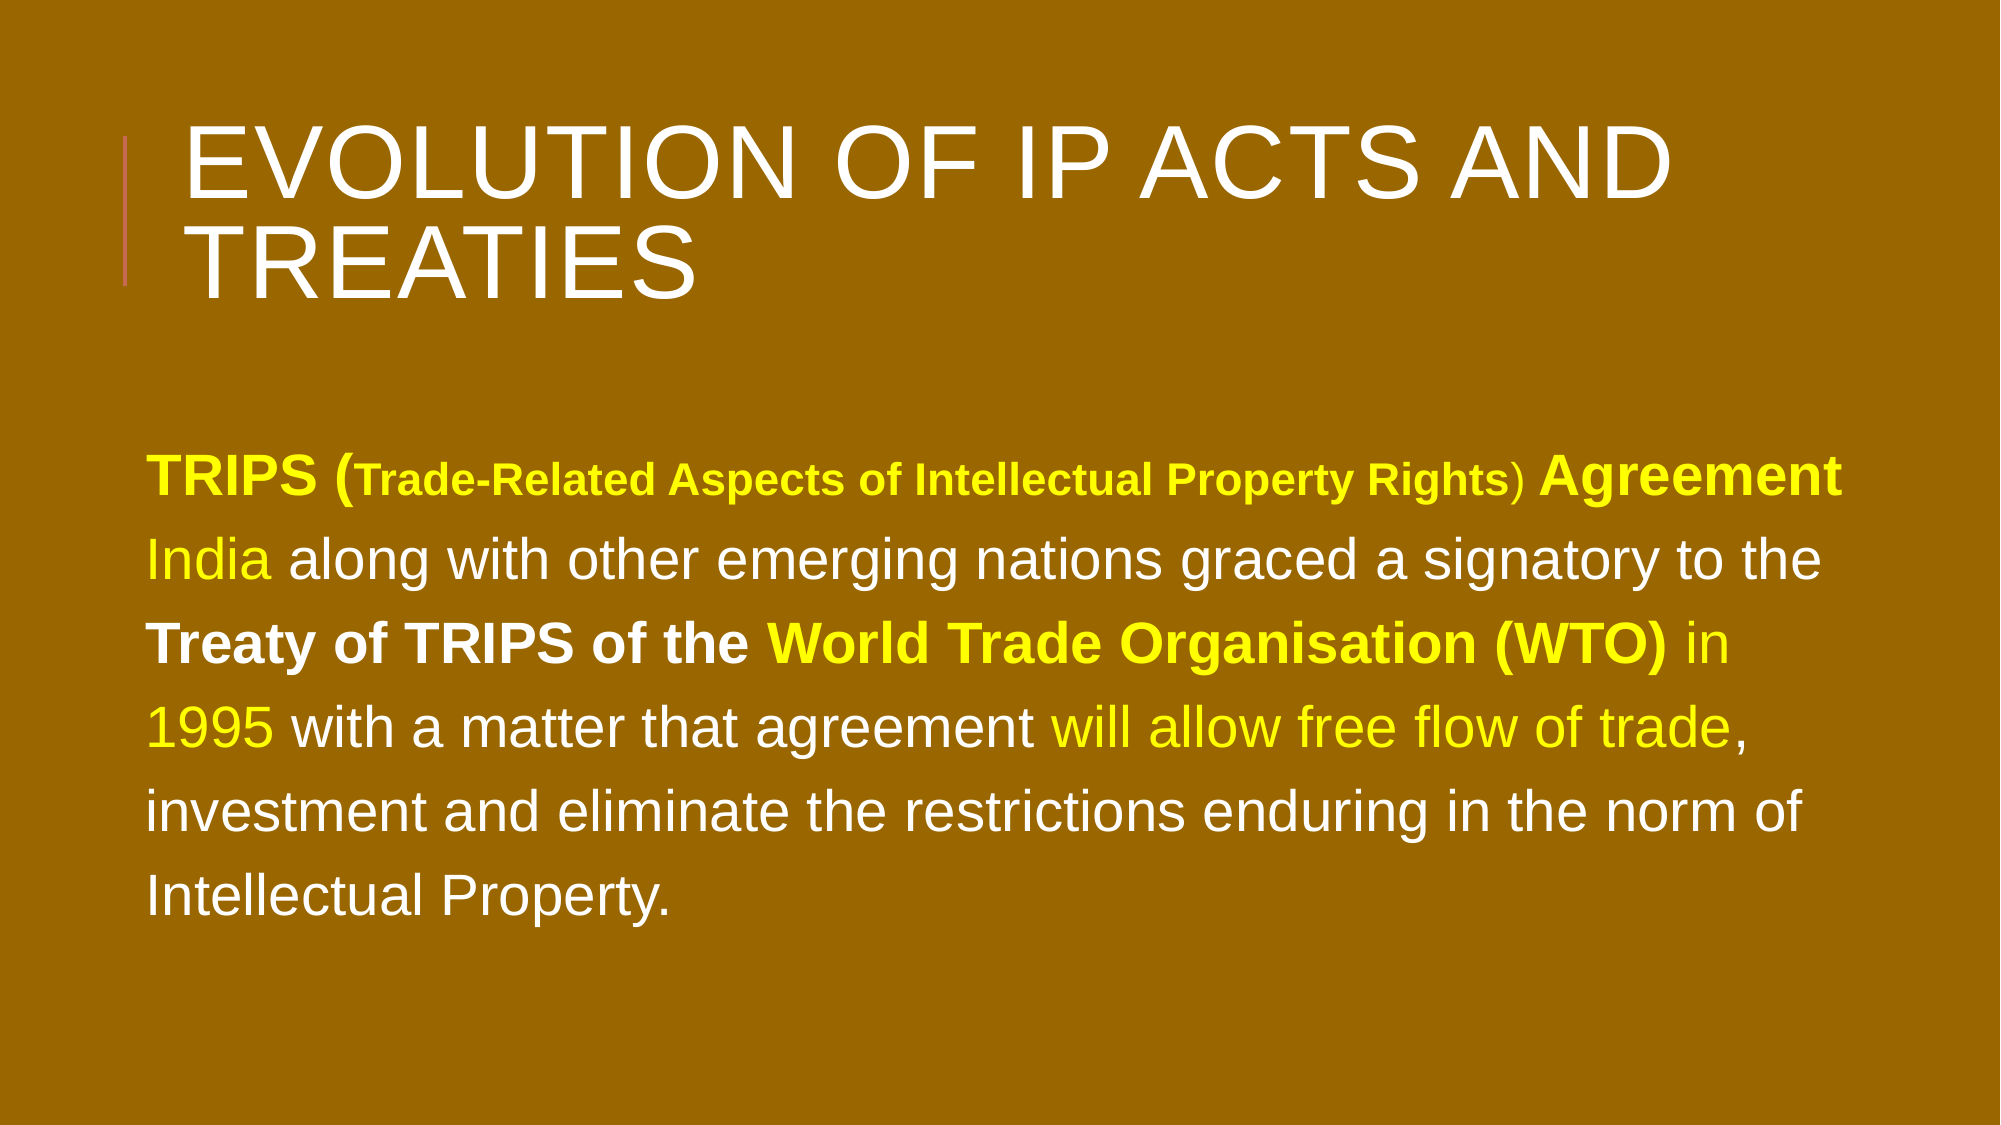

# EVOLUTION OF IP ACTS AND TREATIES
TRIPS (Trade-Related Aspects of Intellectual Property Rights) Agreement India along with other emerging nations graced a signatory to the Treaty of TRIPS of the World Trade Organisation (WTO) in 1995 with a matter that agreement will allow free flow of trade, investment and eliminate the restrictions enduring in the norm of Intellectual Property.